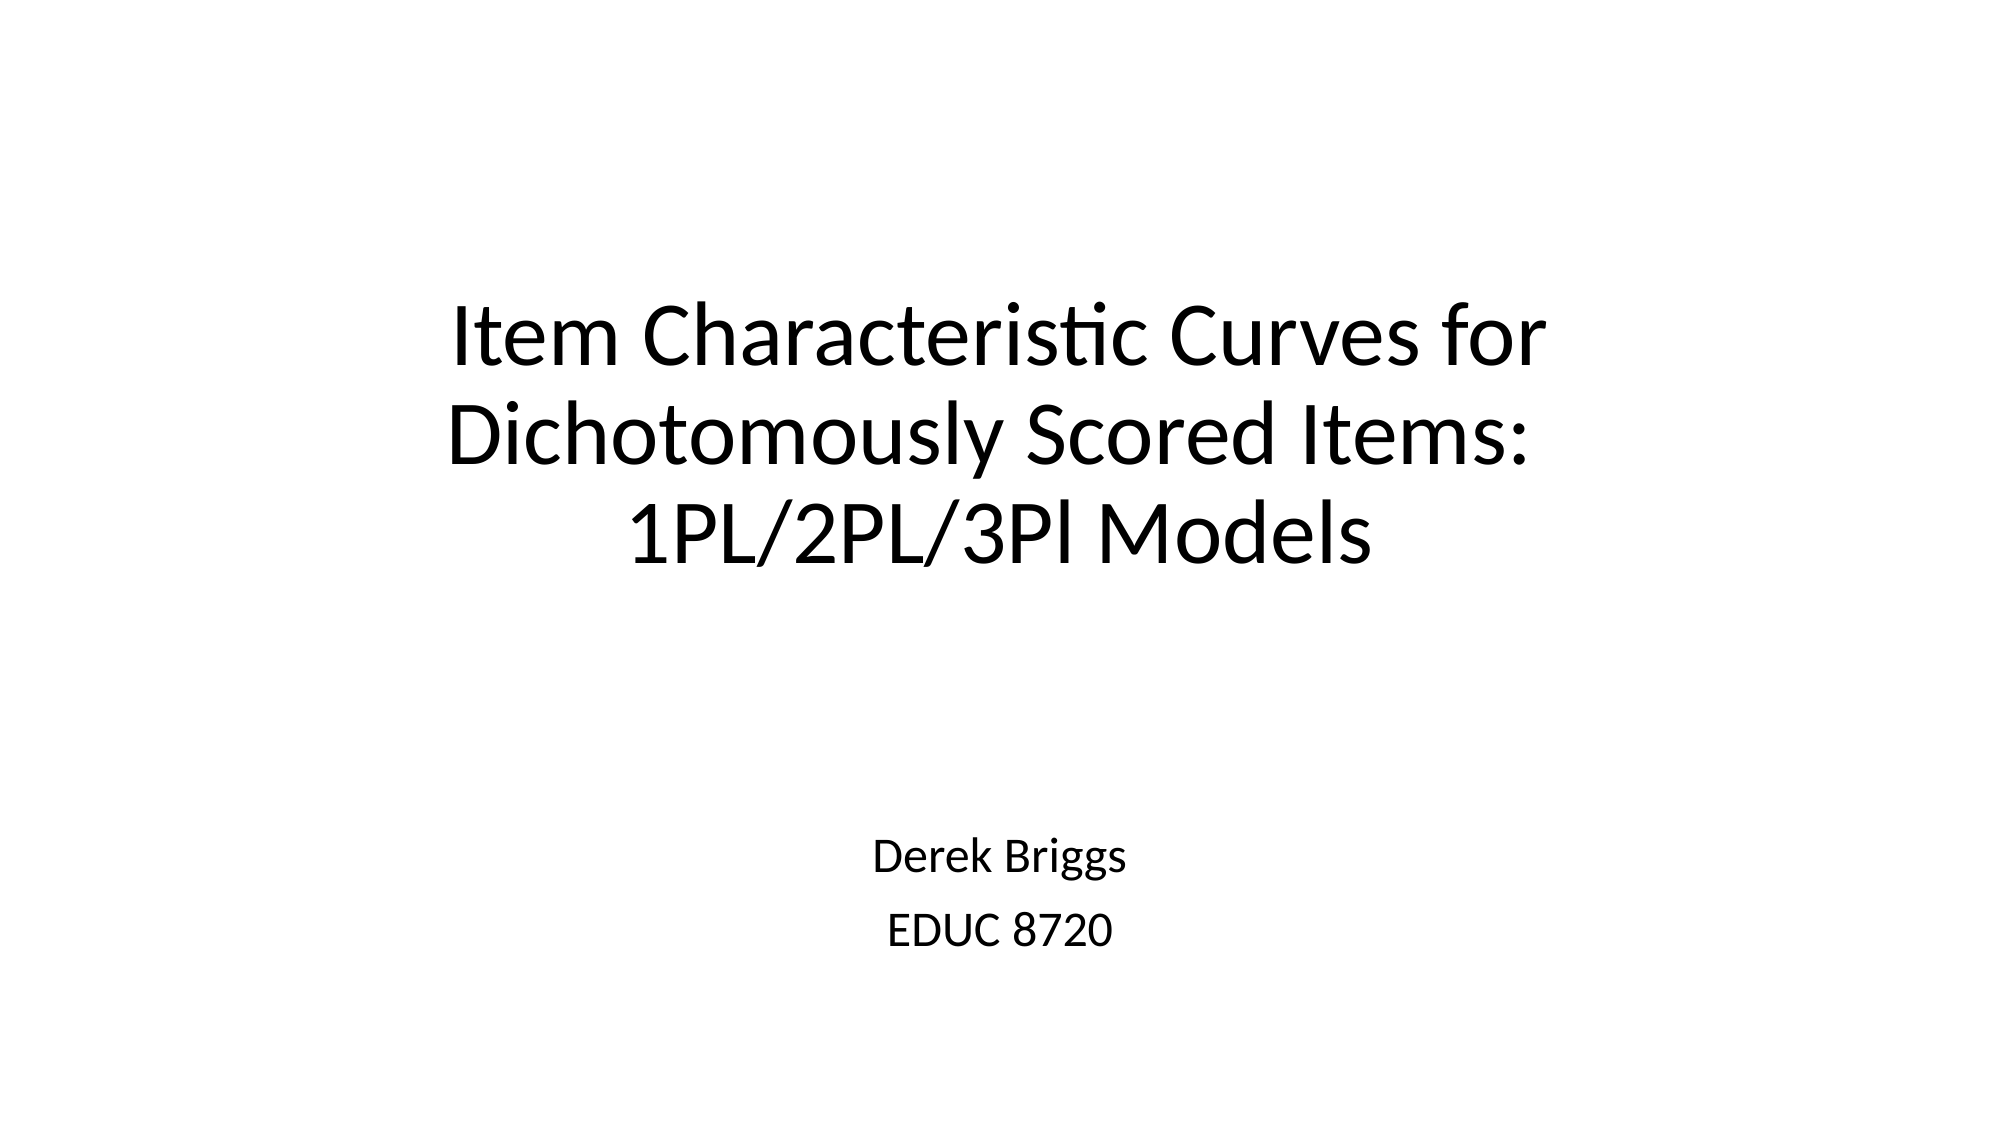

# Item Characteristic Curves for Dichotomously Scored Items: 1PL/2PL/3Pl Models

Derek Briggs
EDUC 8720